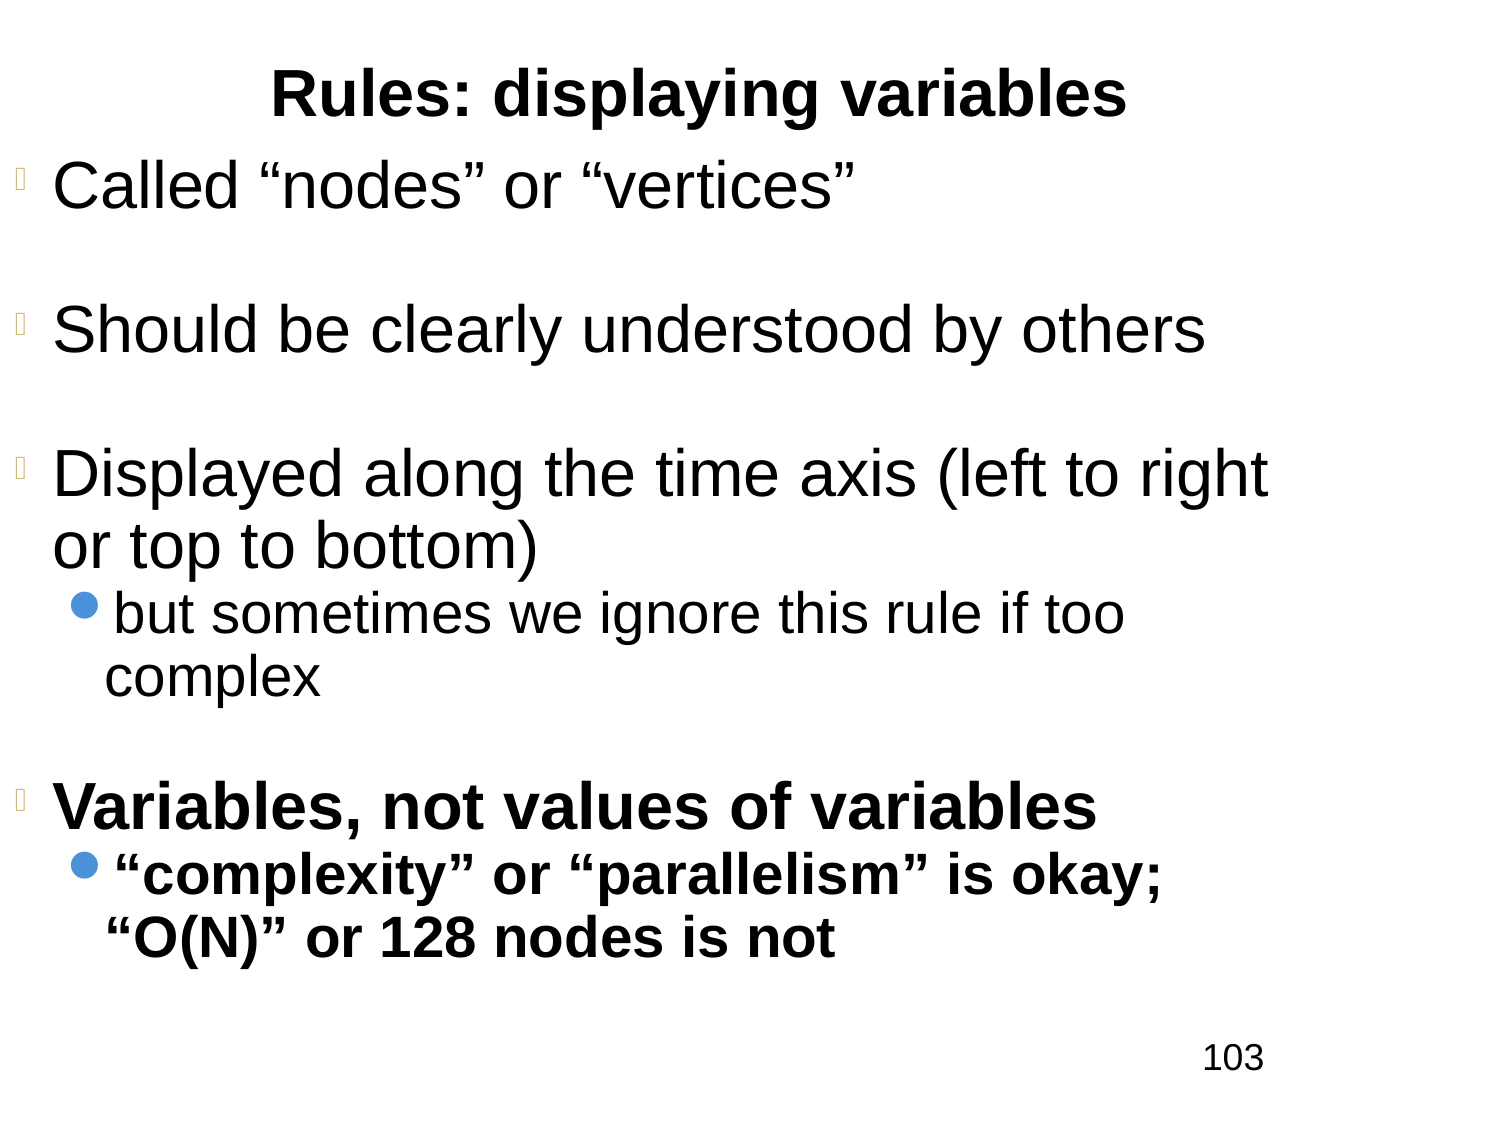

Rules: displaying variables
Called “nodes” or “vertices”

Should be clearly understood by others

Displayed along the time axis (left to right or top to bottom)
but sometimes we ignore this rule if too complex

Variables, not values of variables
“complexity” or “parallelism” is okay; “O(N)” or 128 nodes is not

103